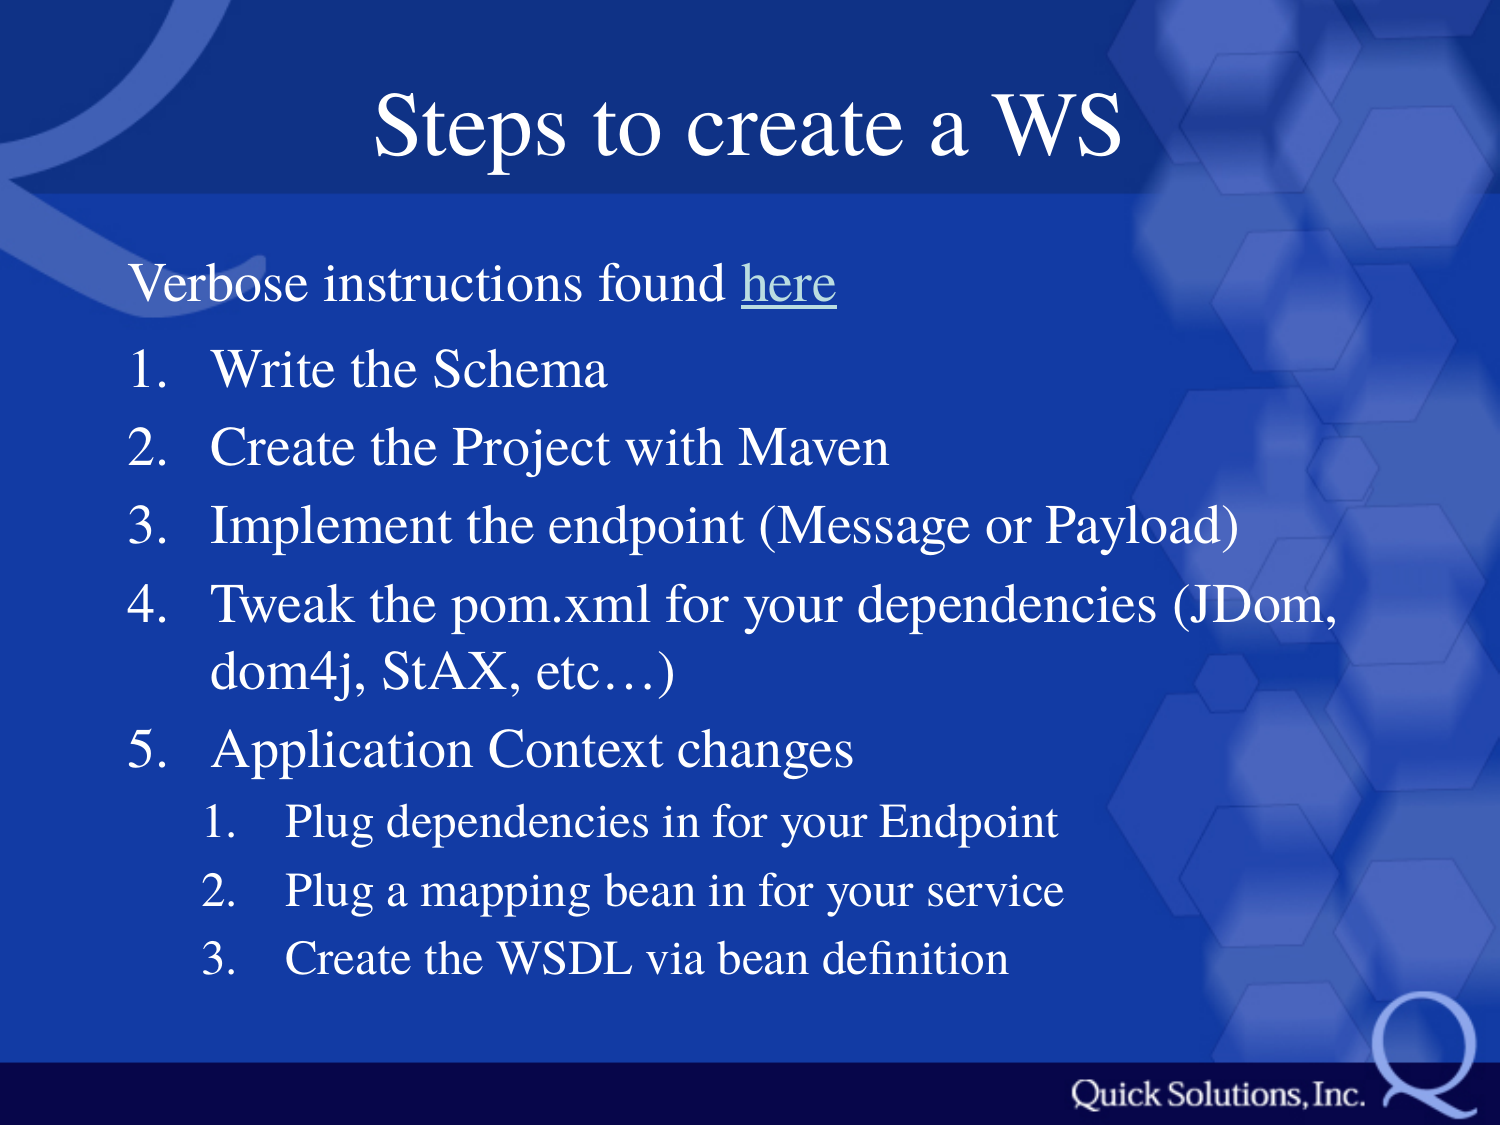

# Steps to create a WS
Verbose instructions found here
Write the Schema
Create the Project with Maven
Implement the endpoint (Message or Payload)
Tweak the pom.xml for your dependencies (JDom, dom4j, StAX, etc…)
Application Context changes
Plug dependencies in for your Endpoint
Plug a mapping bean in for your service
Create the WSDL via bean definition